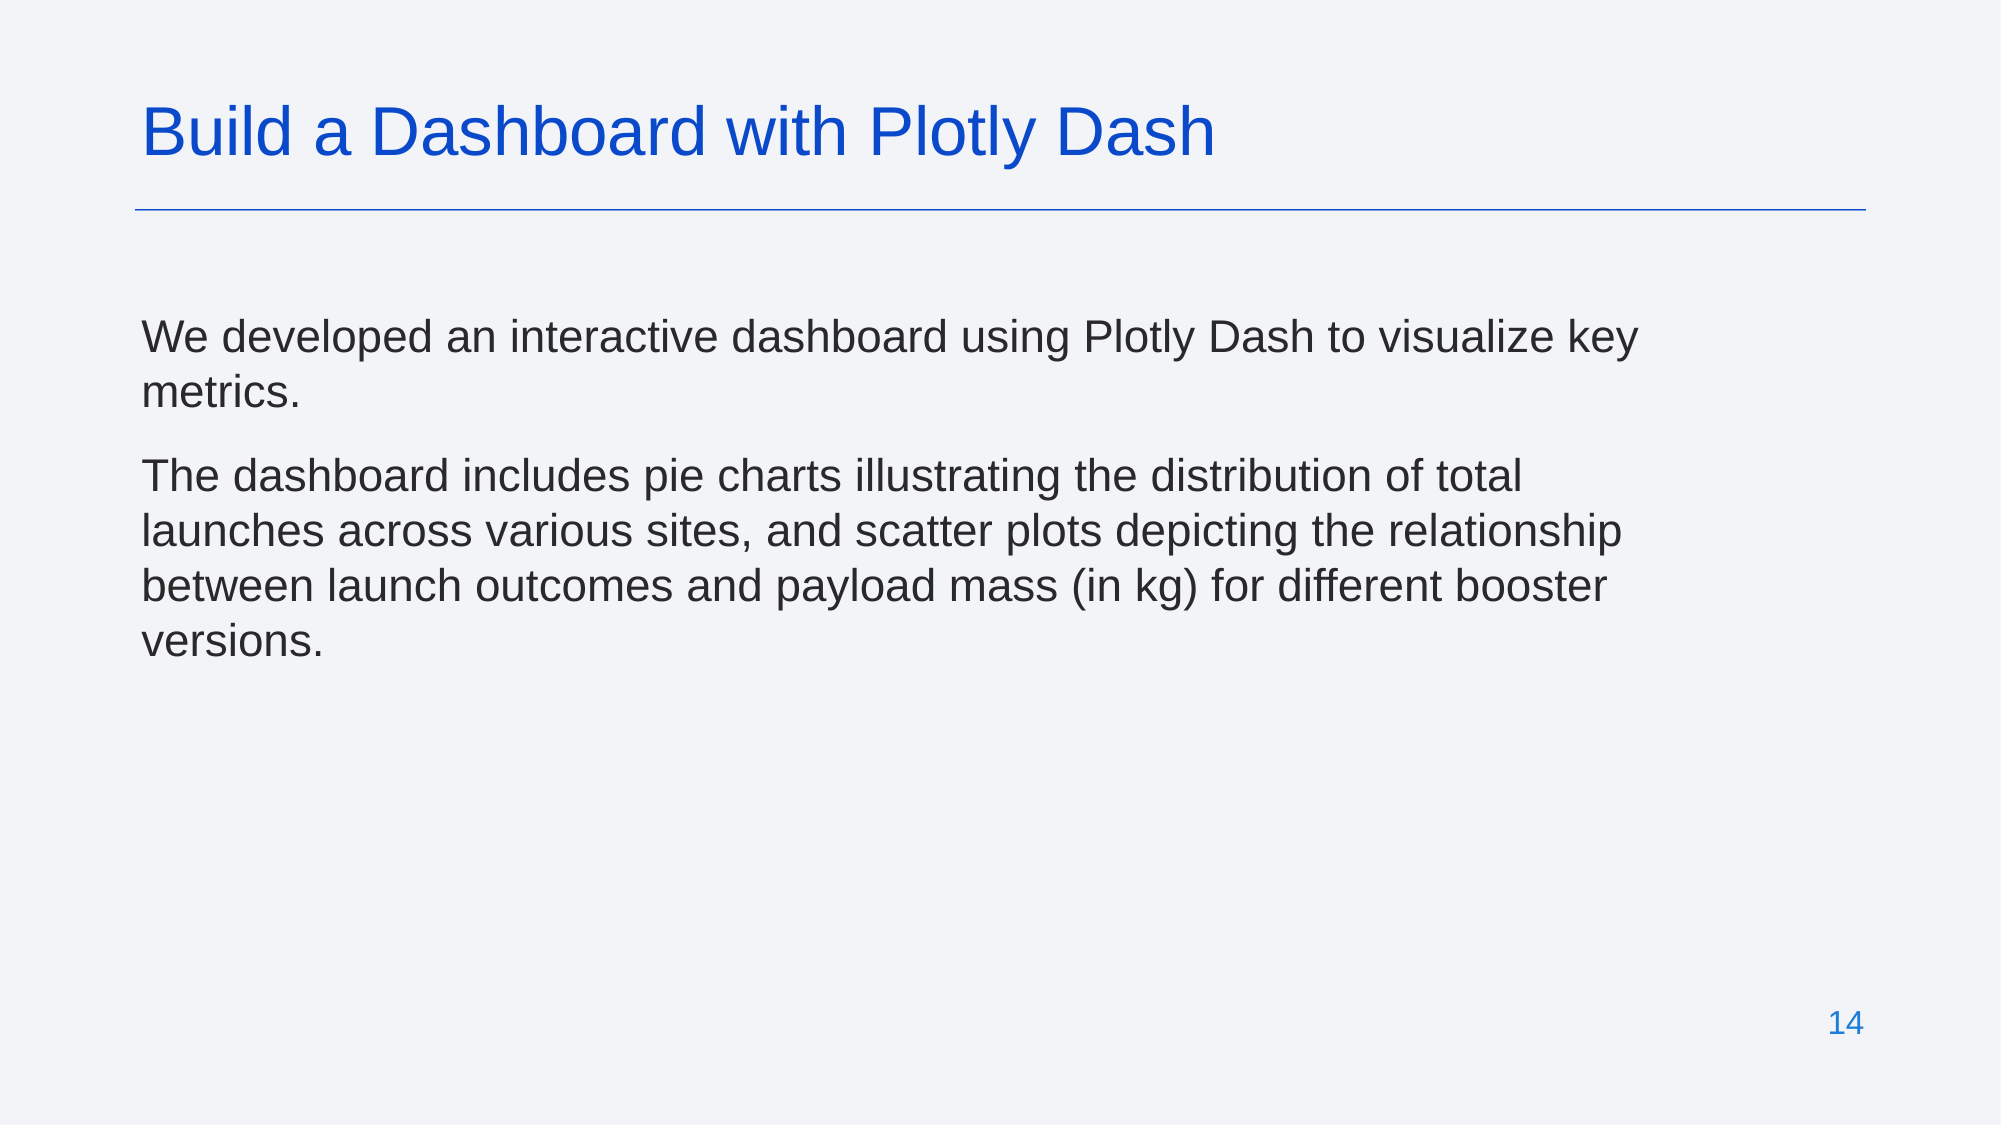

Build a Dashboard with Plotly Dash
We developed an interactive dashboard using Plotly Dash to visualize key metrics.
The dashboard includes pie charts illustrating the distribution of total launches across various sites, and scatter plots depicting the relationship between launch outcomes and payload mass (in kg) for different booster versions.
14